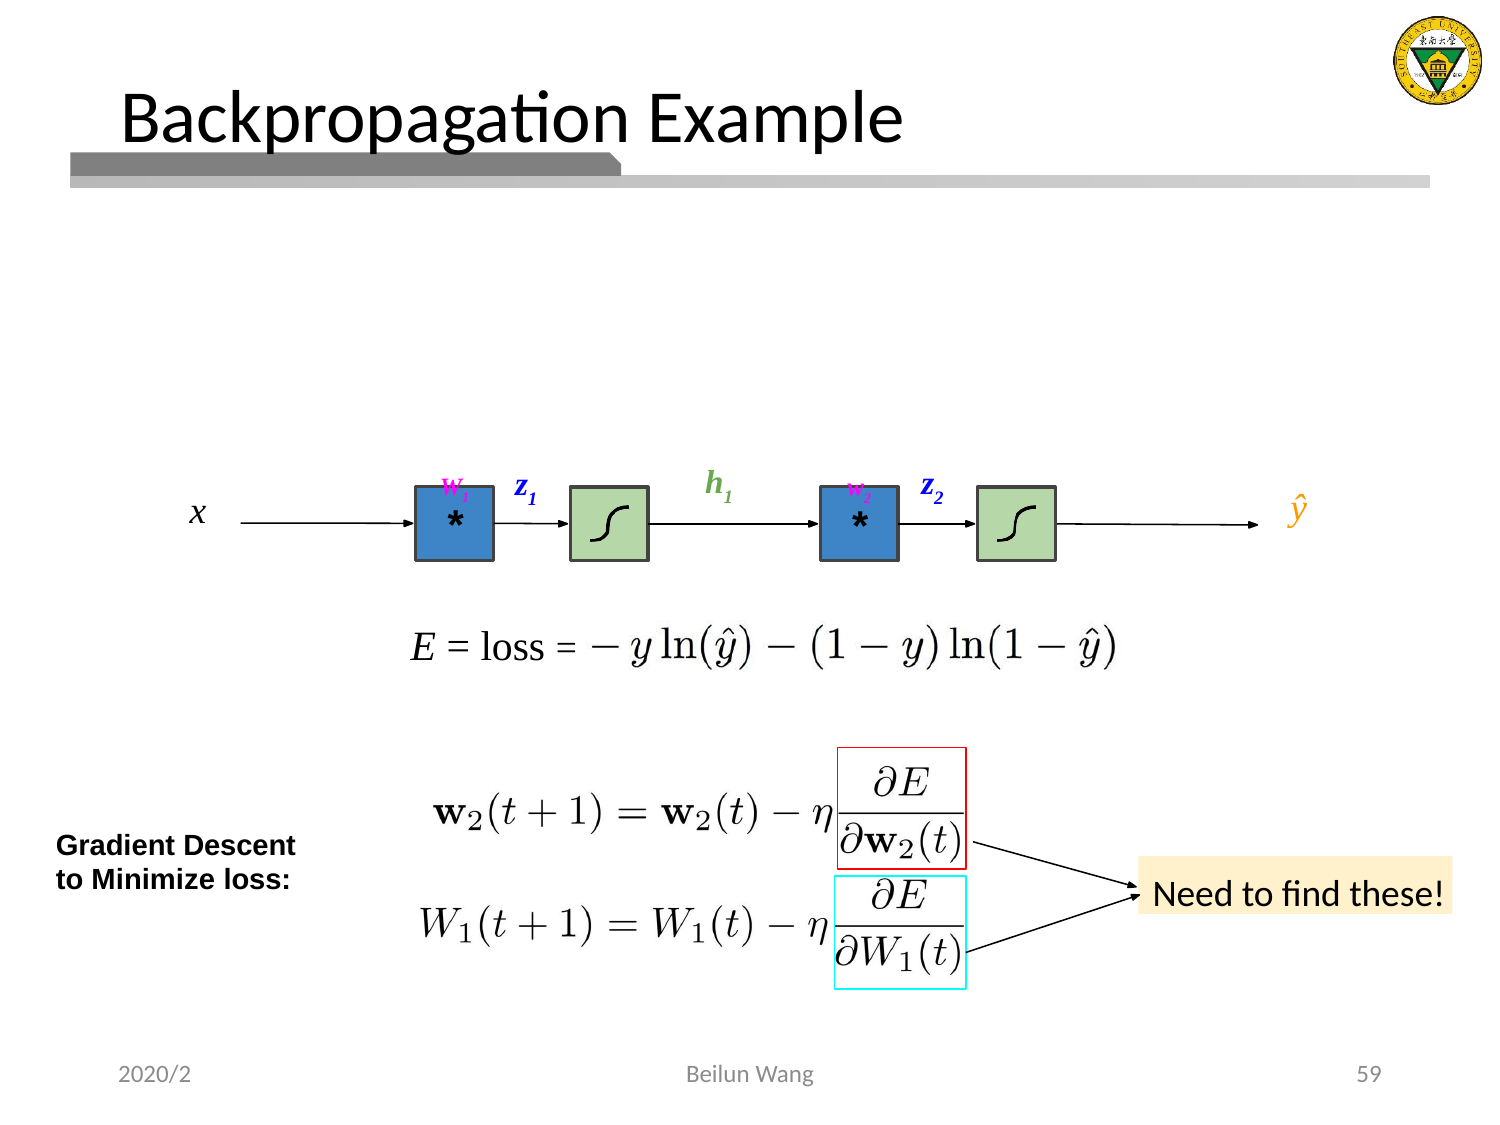

# Backpropagation Example
h1
z2
z1
ŷ
x

W1
*

w2
*

E = loss =

Gradient Descent  to Minimize loss:

Need to find these!

2020/2
Beilun Wang
59